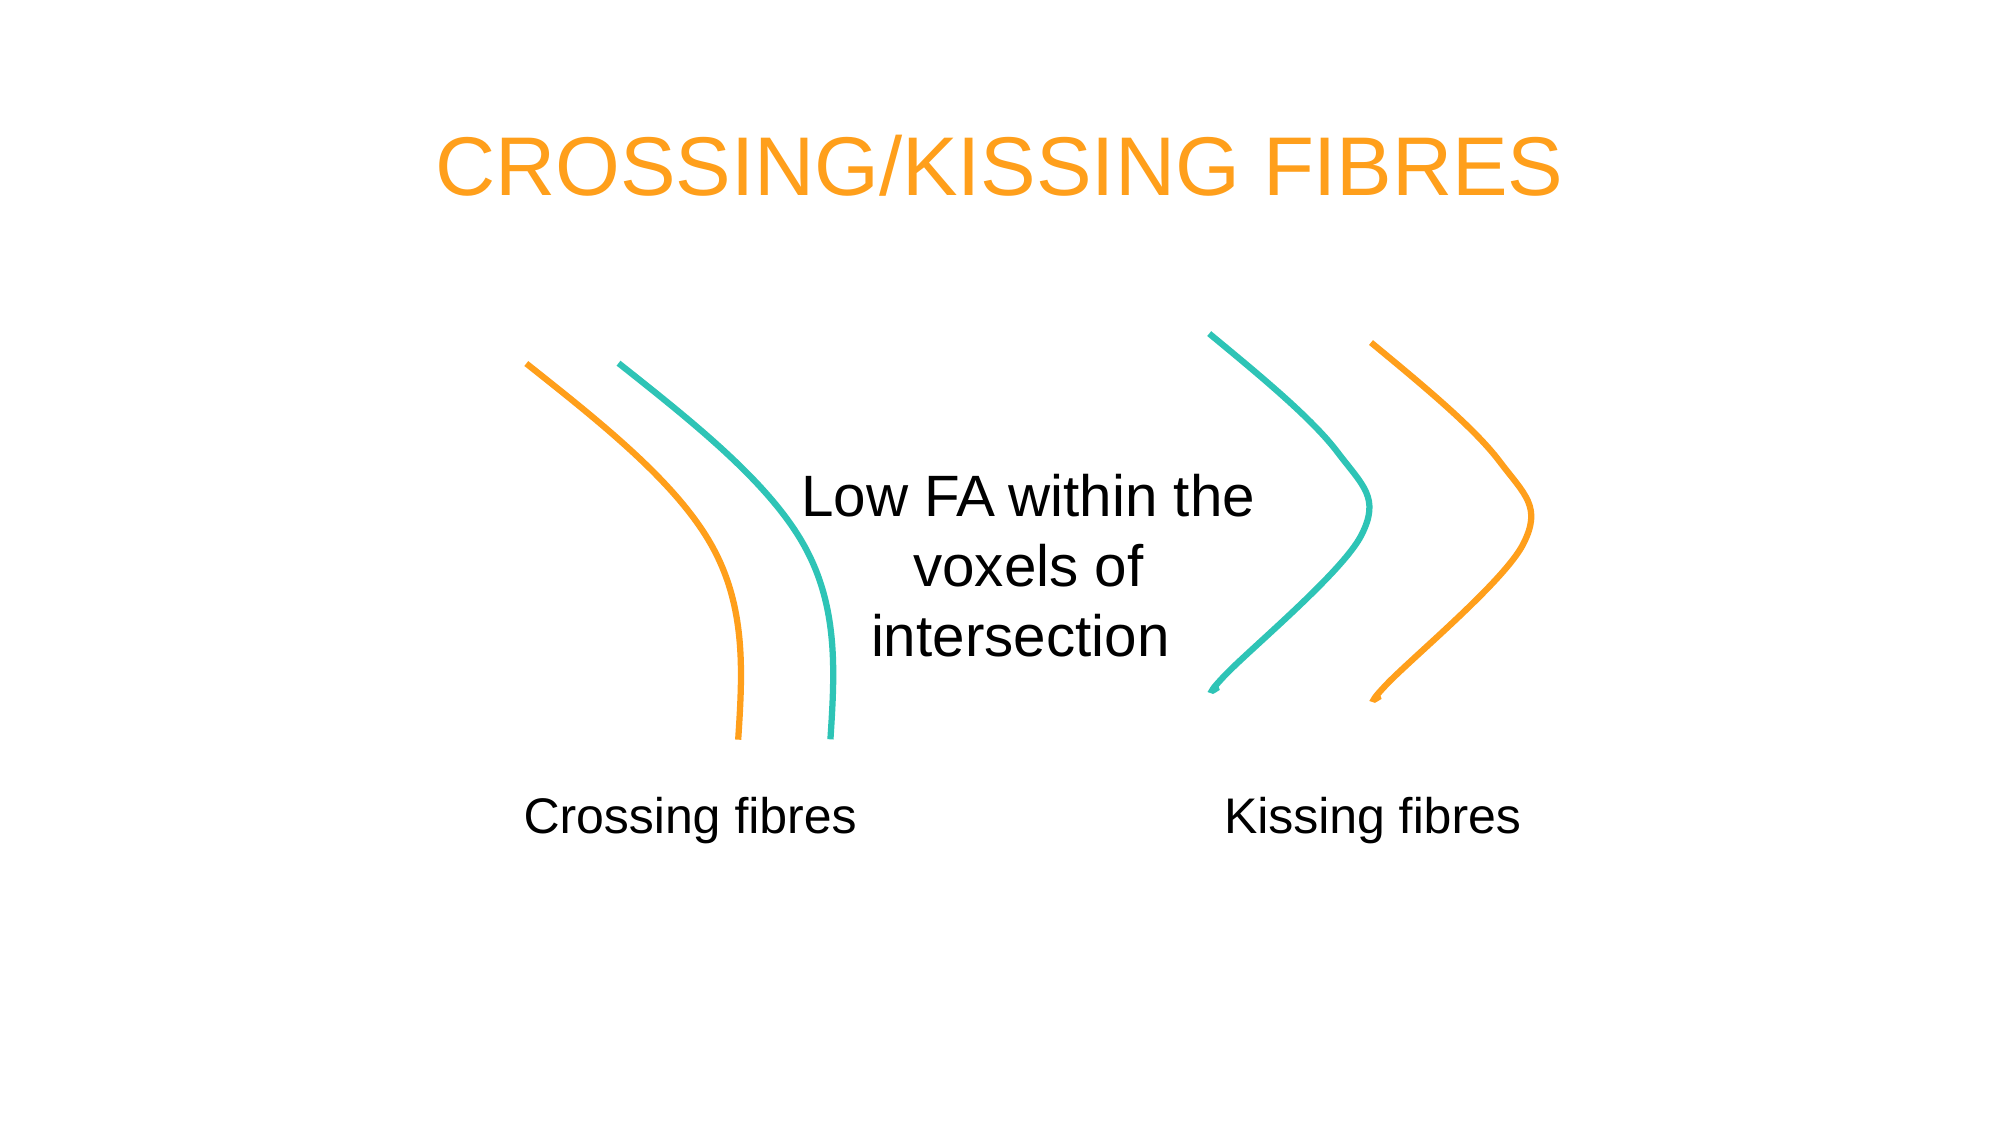

# CROSSING/KISSING FIBRES

Low FA within the voxels of intersection
Crossing fibres
Kissing fibres